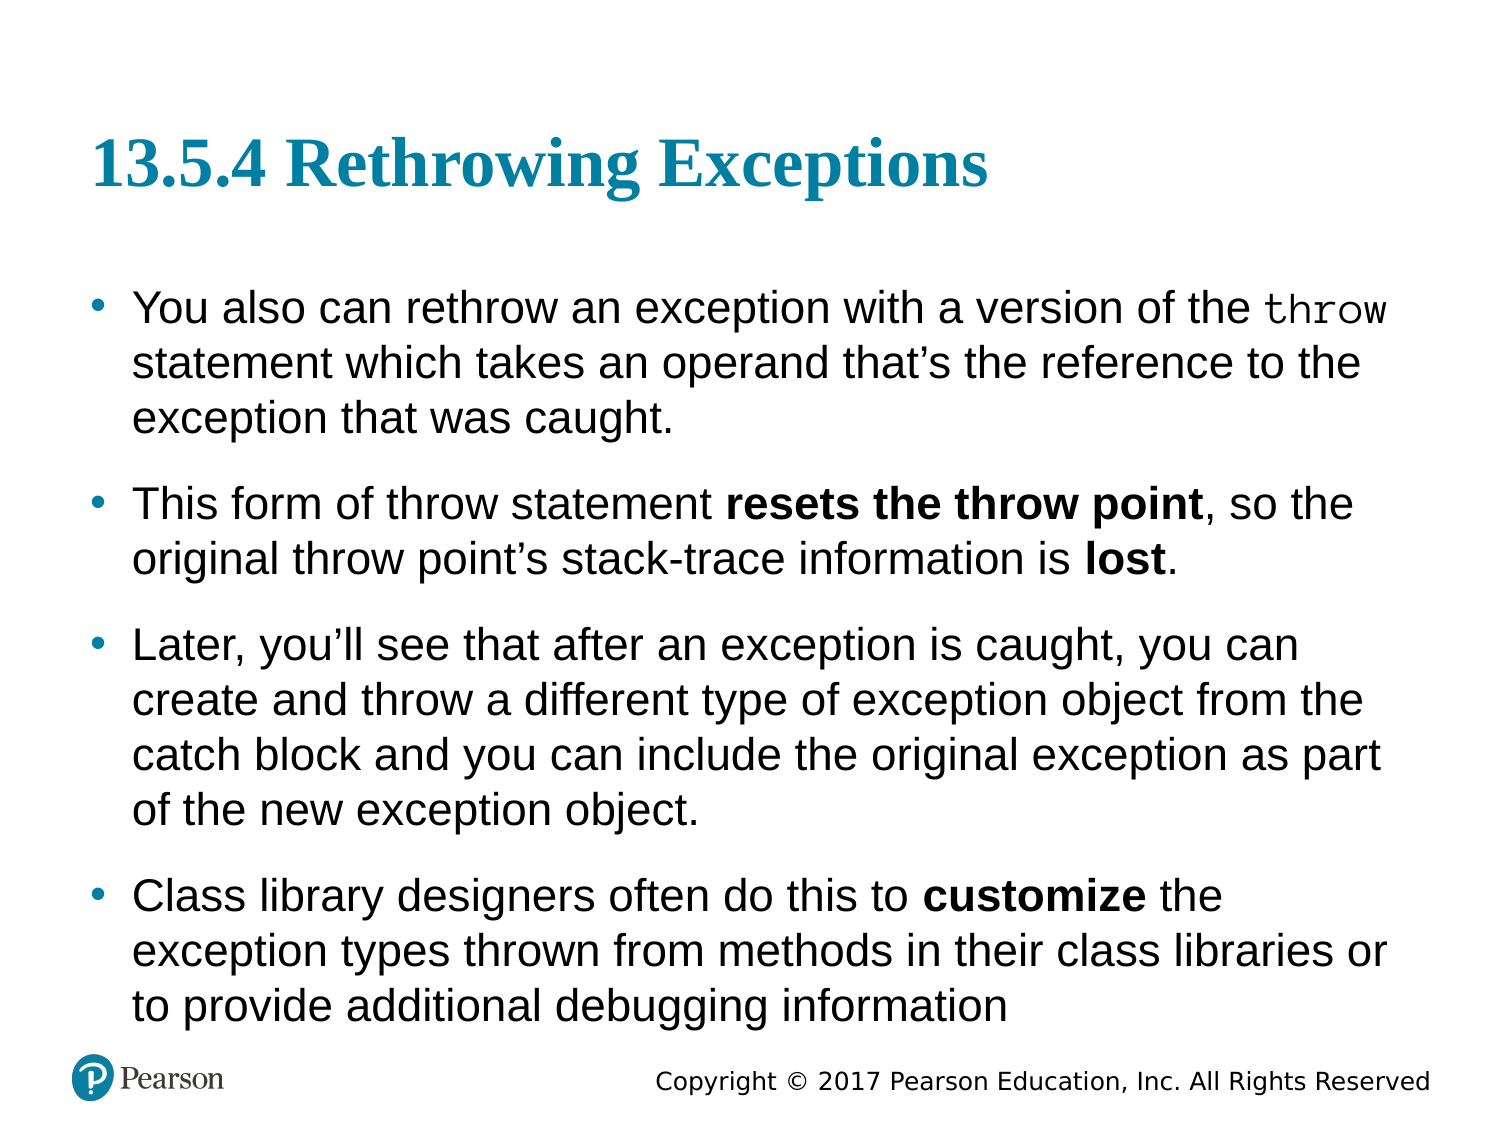

# 13.5.4 Rethrowing Exceptions
You also can rethrow an exception with a version of the throw statement which takes an operand that’s the reference to the exception that was caught.
This form of throw statement resets the throw point, so the original throw point’s stack-trace information is lost.
Later, you’ll see that after an exception is caught, you can create and throw a different type of exception object from the catch block and you can include the original exception as part of the new exception object.
Class library designers often do this to customize the exception types thrown from methods in their class libraries or to provide additional debugging information